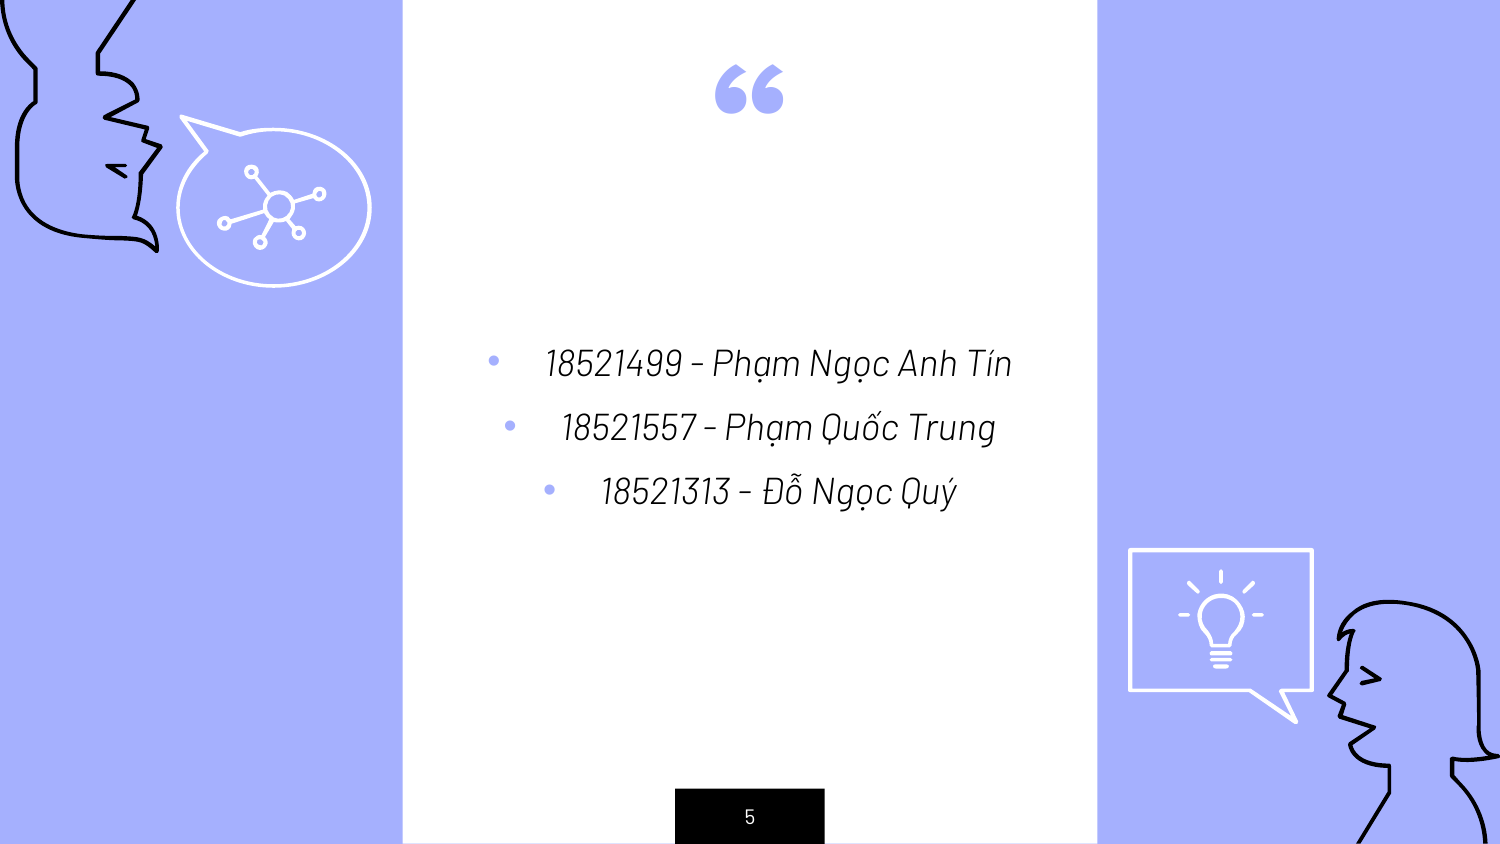

18521499 - Phạm Ngọc Anh Tín
18521557 - Phạm Quốc Trung
18521313 - Đỗ Ngọc Quý
5